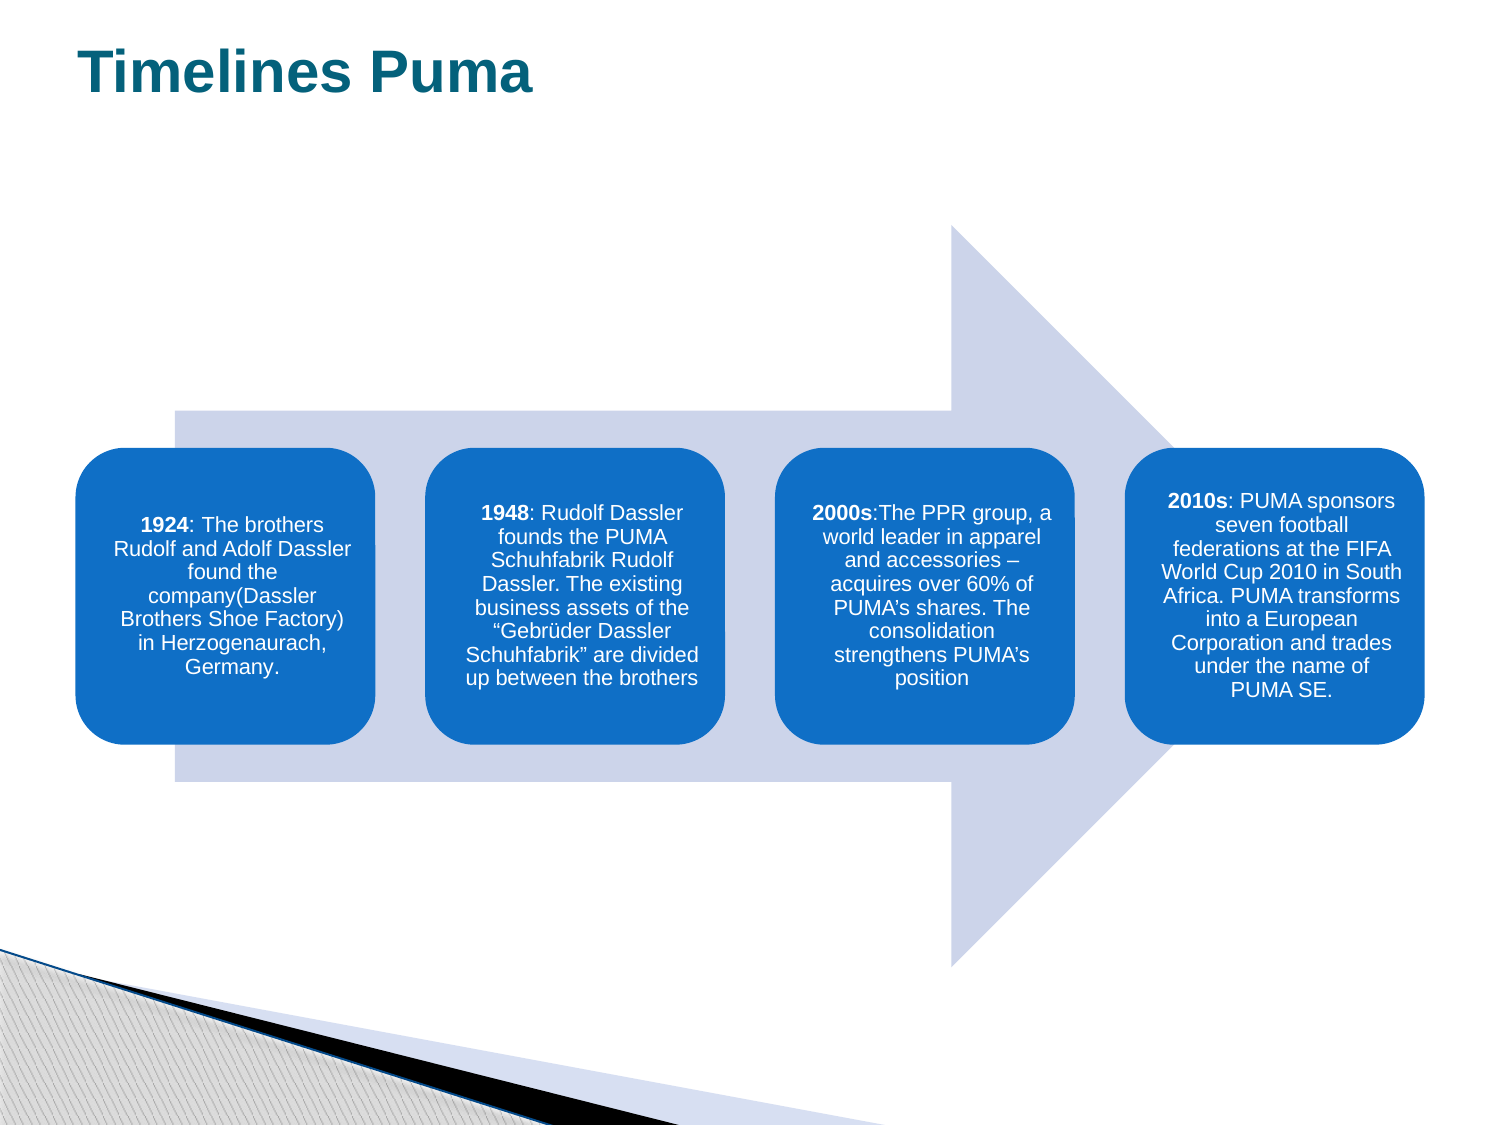

# Timelines Puma
1924: The brothers Rudolf and Adolf Dassler found the company(Dassler Brothers Shoe Factory) in Herzogenaurach, Germany.
1948: Rudolf Dassler founds the PUMA Schuhfabrik Rudolf Dassler. The existing business assets of the “Gebrüder Dassler Schuhfabrik” are divided up between the brothers
2000s:The PPR group, a world leader in apparel and accessories – acquires over 60% of PUMA’s shares. The consolidation strengthens PUMA’s position
2010s: PUMA sponsors seven football federations at the FIFA World Cup 2010 in South Africa. PUMA transforms into a European Corporation and trades under the name of PUMA SE.